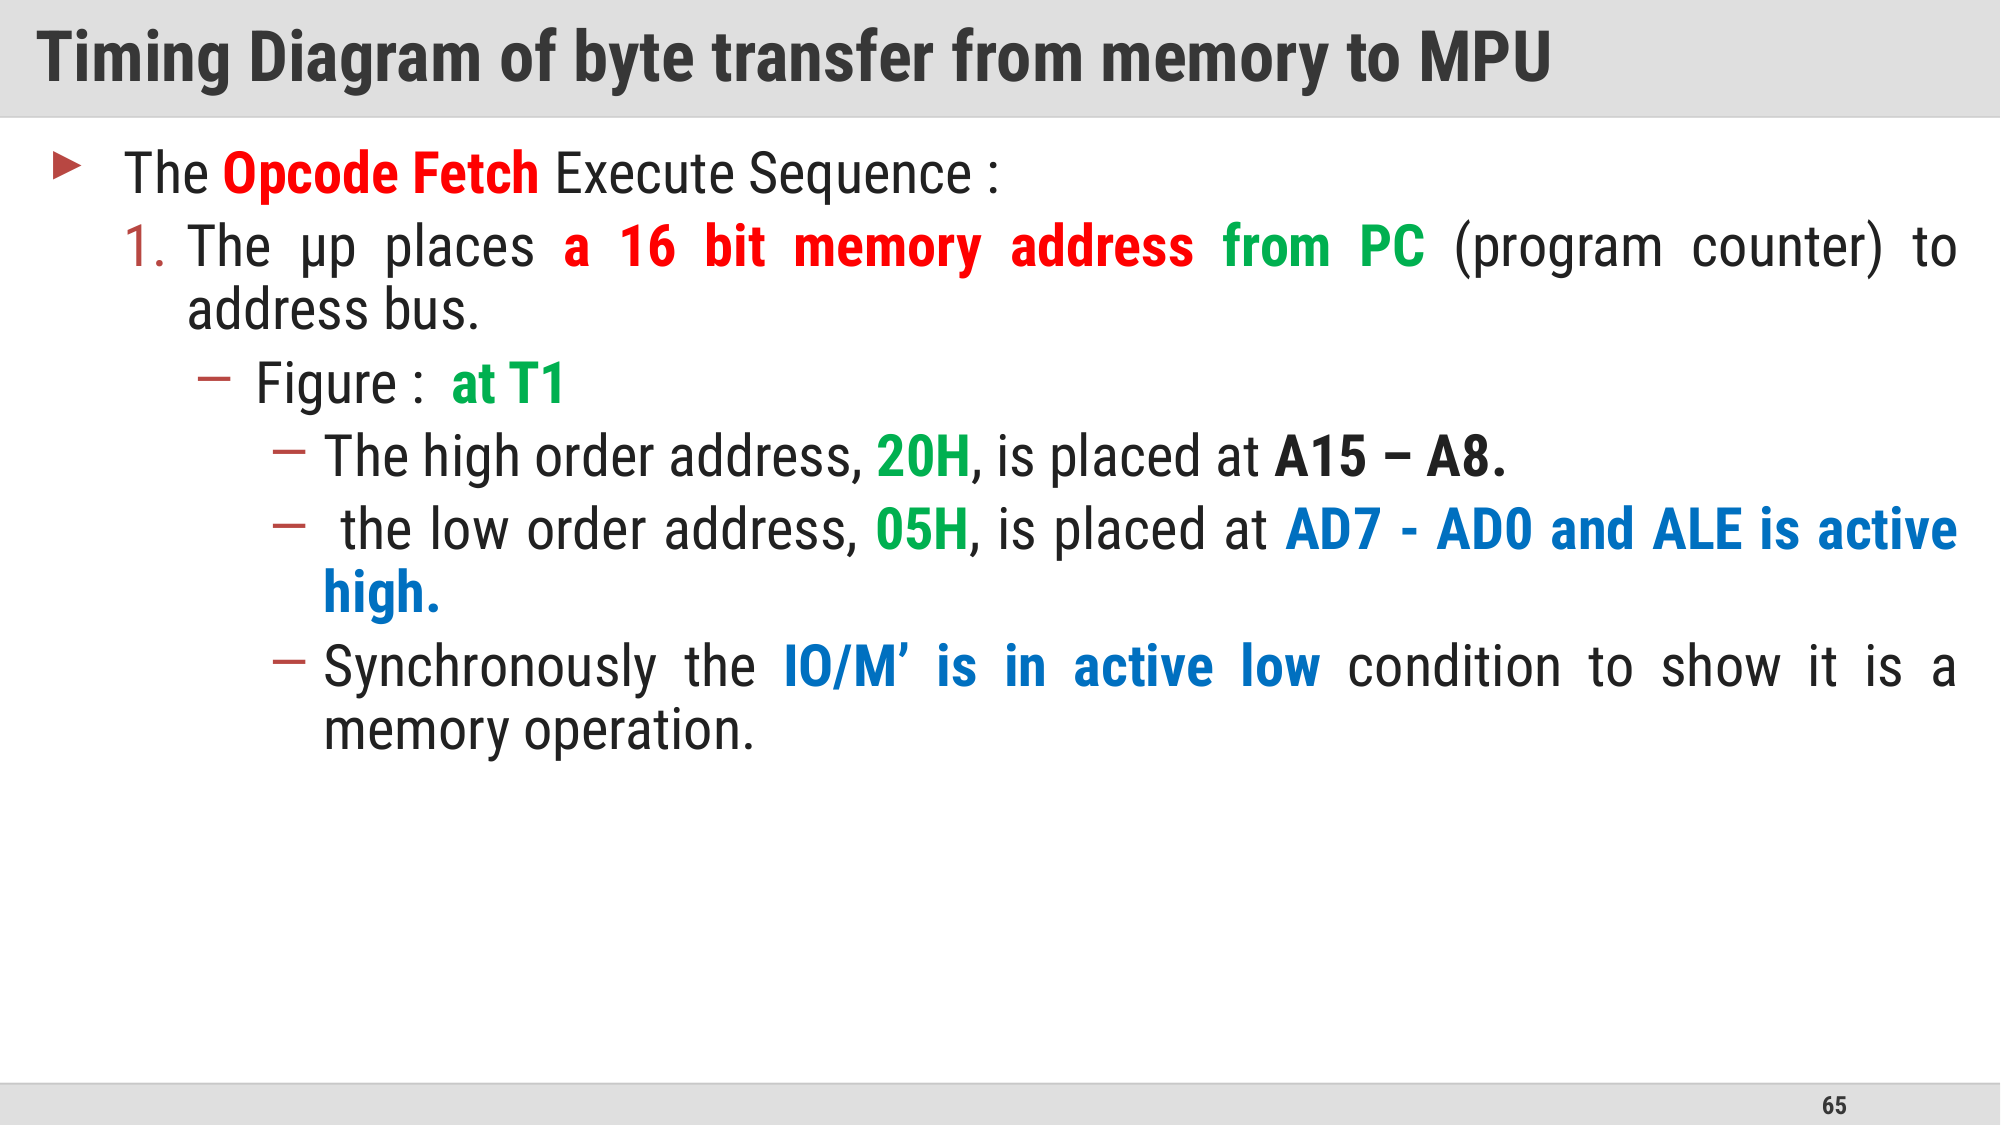

# Timing Diagram of byte transfer from memory to MPU
The Opcode Fetch Execute Sequence :
The μp places a 16 bit memory address from PC (program counter) to address bus.
Figure :  at T1
The high order address, 20H, is placed at A15 – A8.
 the low order address, 05H, is placed at AD7 - AD0 and ALE is active high.
Synchronously the IO/M’ is in active low condition to show it is a memory operation.